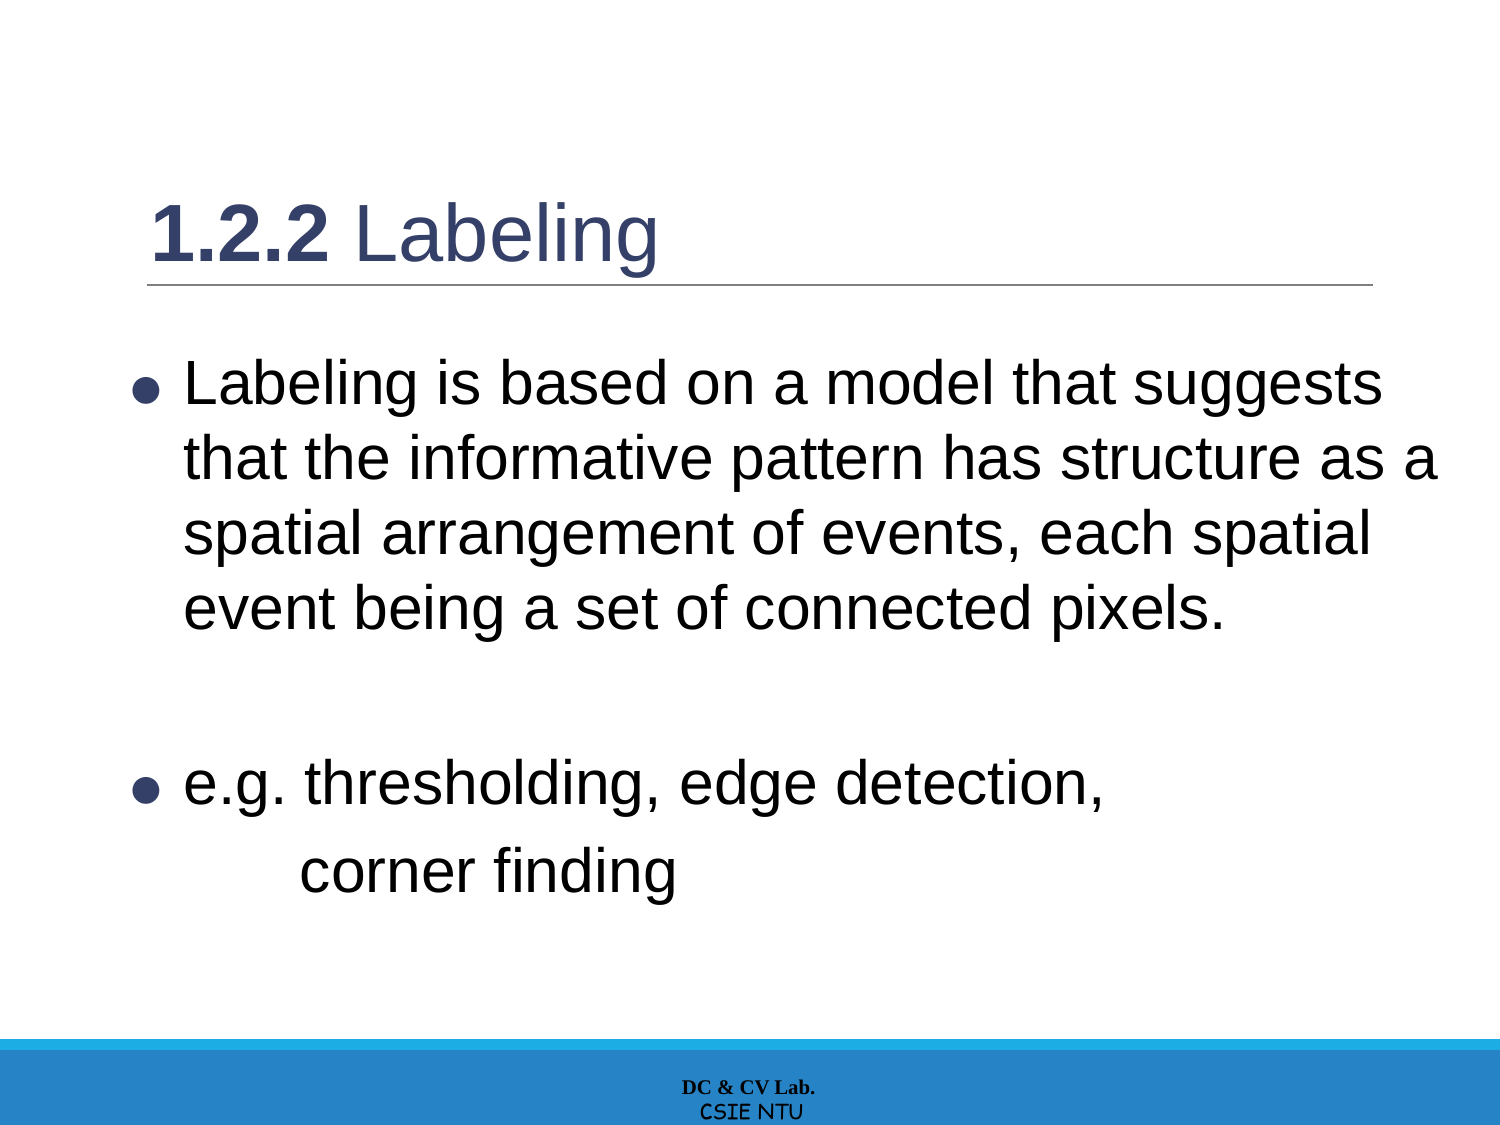

# 1.2.2 Labeling
Labeling is based on a model that suggests that the informative pattern has structure as a spatial arrangement of events, each spatial event being a set of connected pixels.

e.g. thresholding, edge detection,
          corner finding

DC & CV Lab.
 CSIE NTU